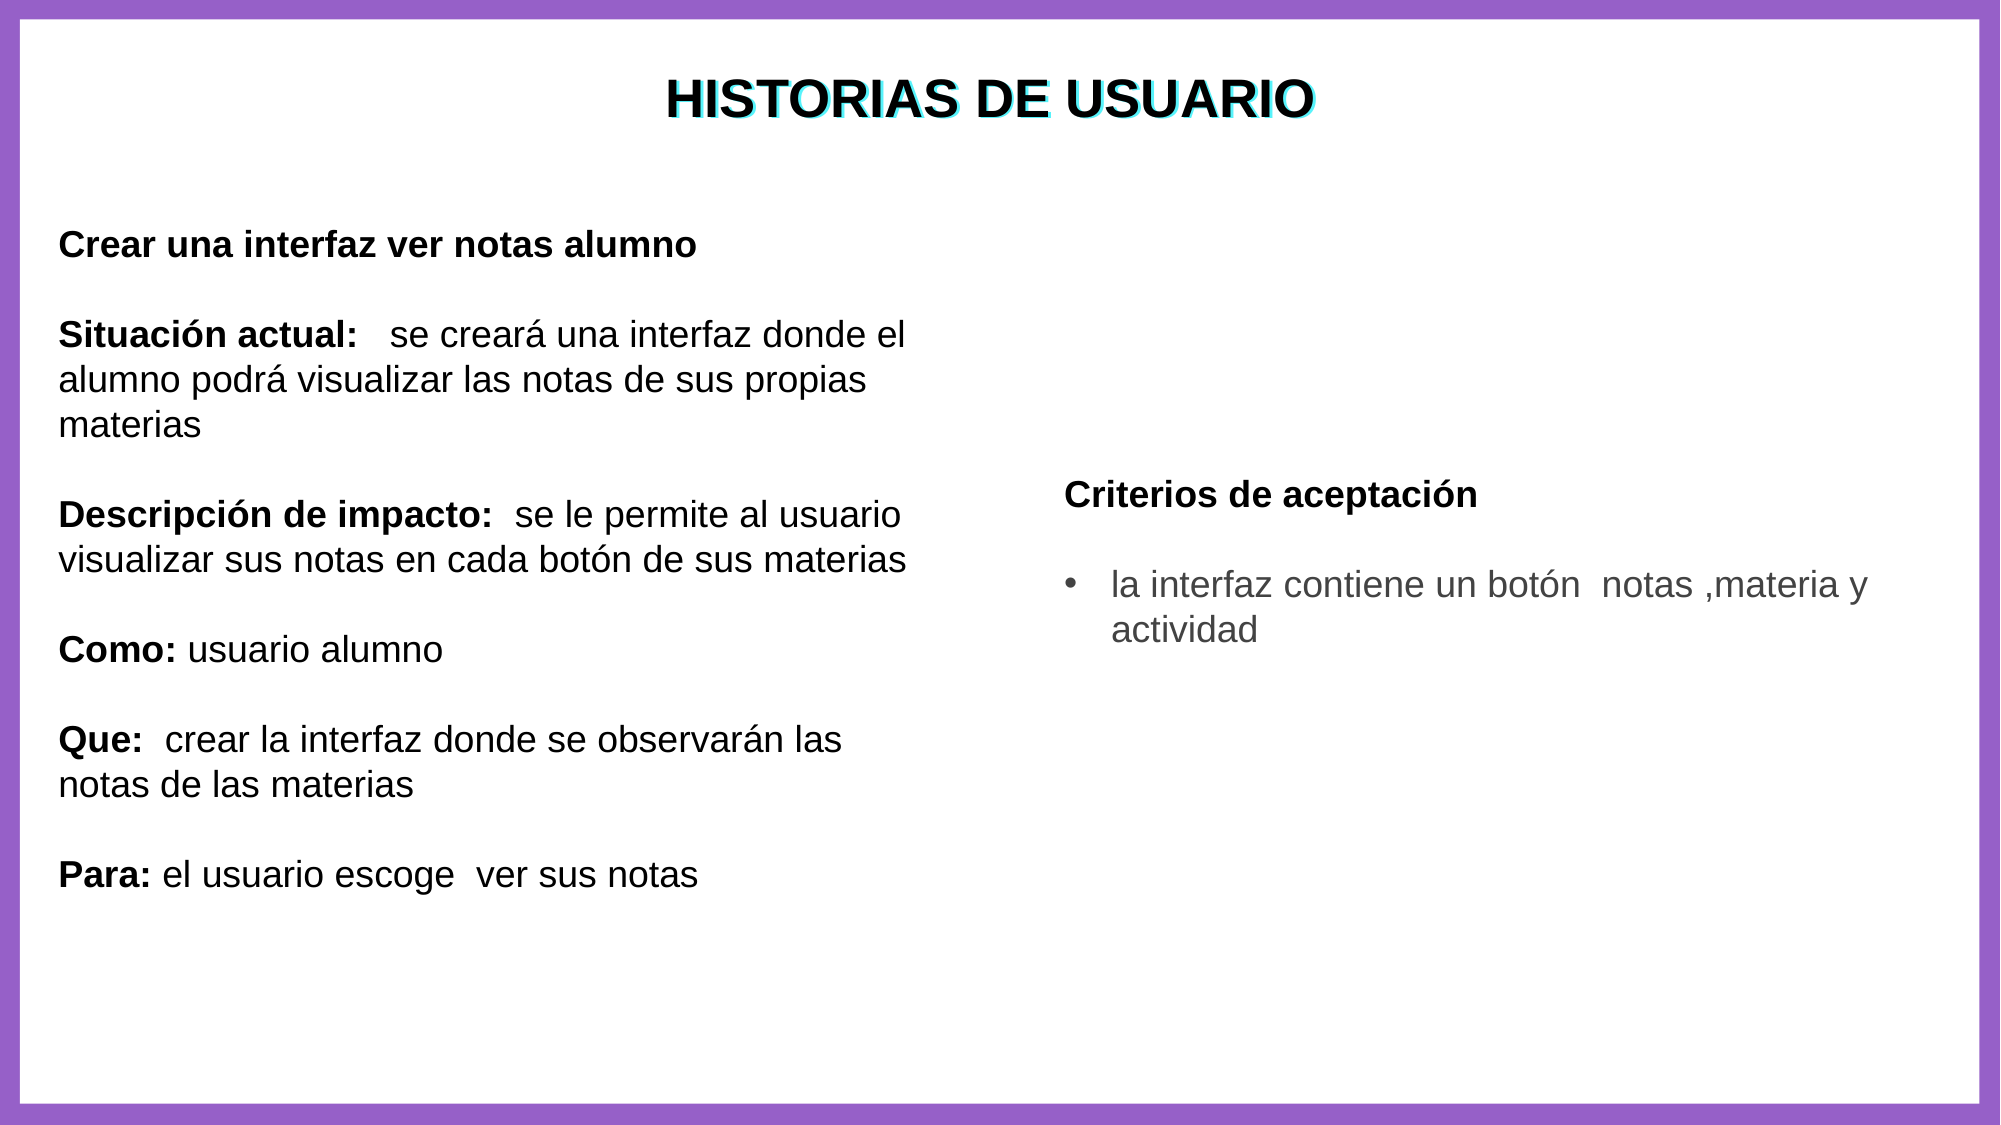

HISTORIAS DE USUARIO
HISTORIAS DE USUARIO
Crear una interfaz ver notas alumno

Situación actual:   se creará una interfaz donde el alumno podrá visualizar las notas de sus propias materias

Descripción de impacto:  se le permite al usuario visualizar sus notas en cada botón de sus materias

Como: usuario alumno

Que:  crear la interfaz donde se observarán las notas de las materias

Para: el usuario escoge  ver sus notas
Criterios de aceptación

la interfaz contiene un botón  notas ,materia y actividad